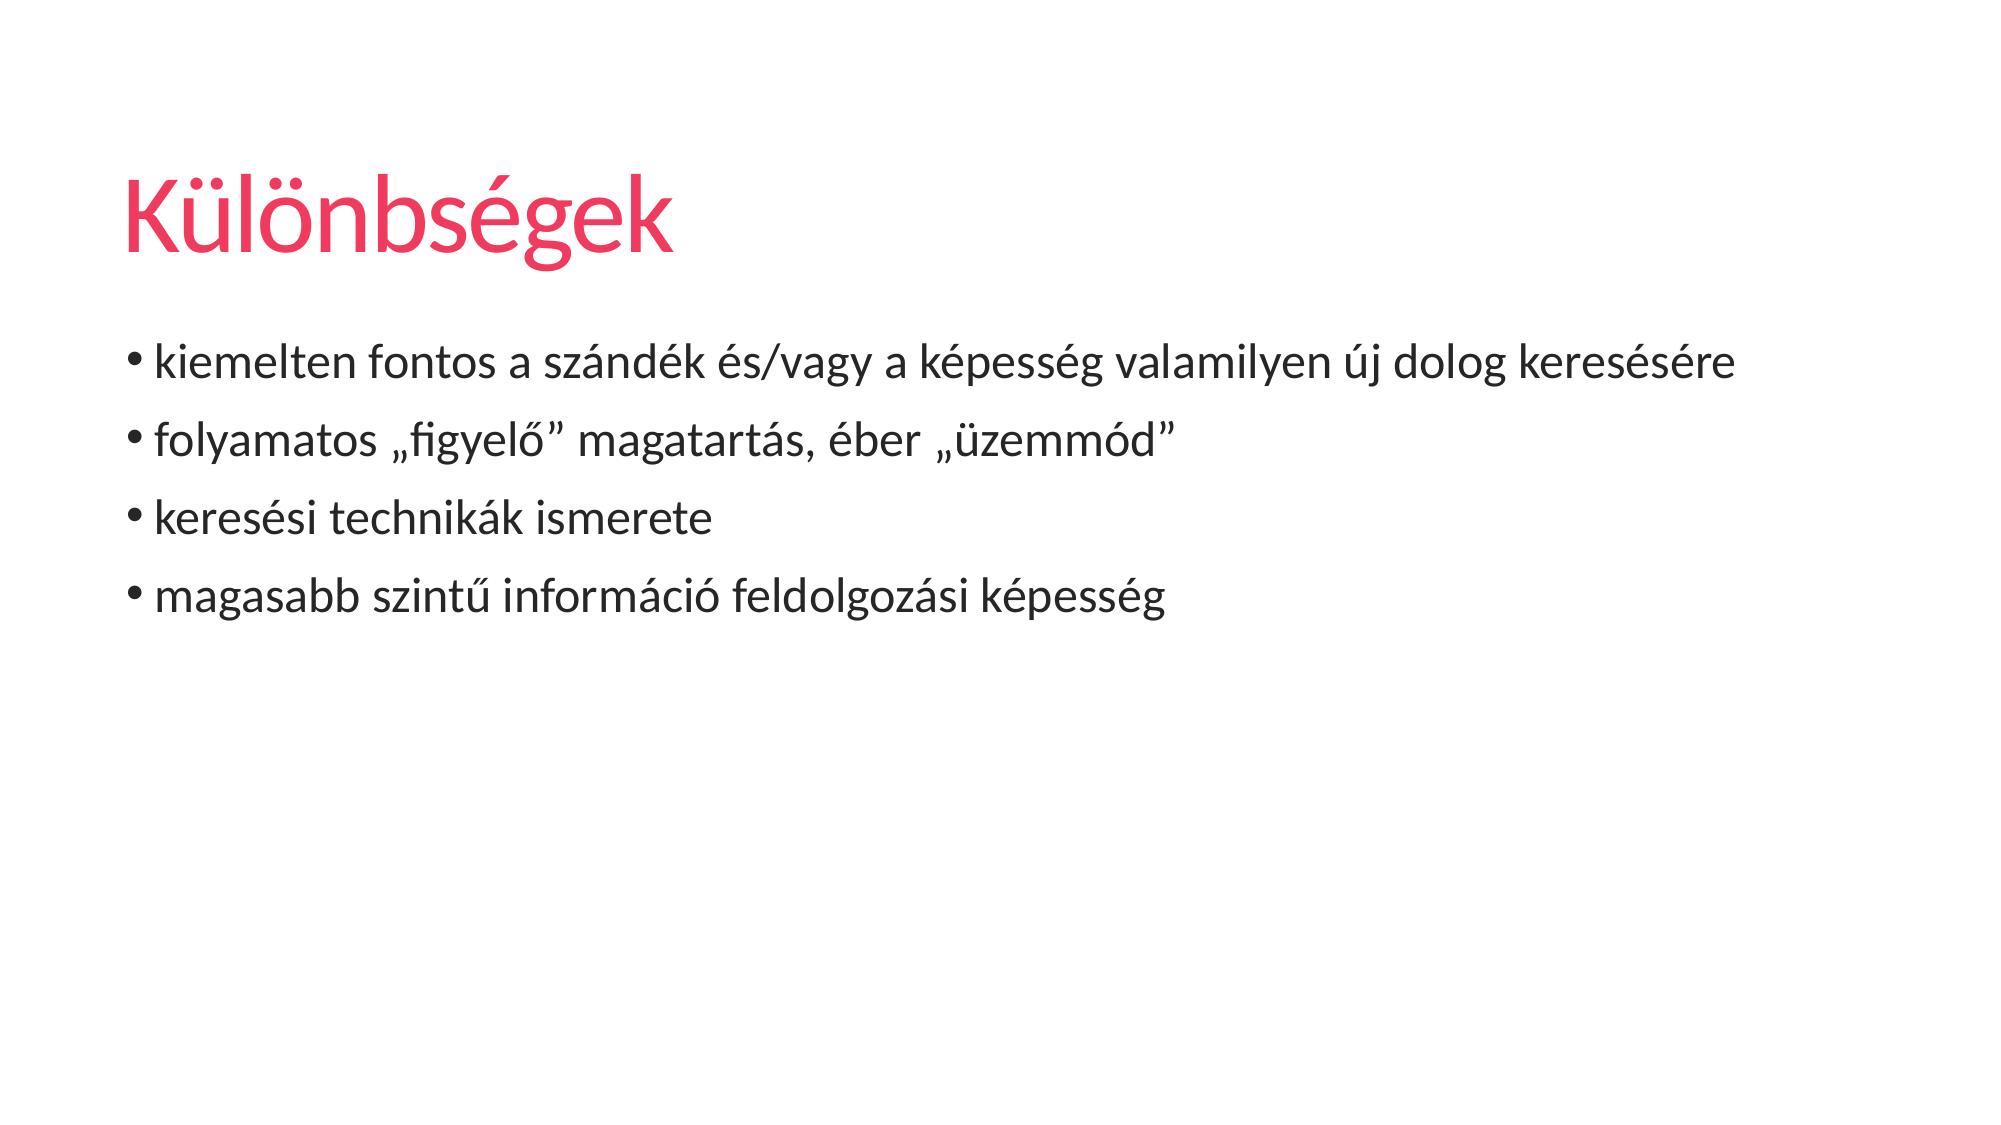

# Különbségek
 kiemelten fontos a szándék és/vagy a képesség valamilyen új dolog keresésére
 folyamatos „figyelő” magatartás, éber „üzemmód”
 keresési technikák ismerete
 magasabb szintű információ feldolgozási képesség